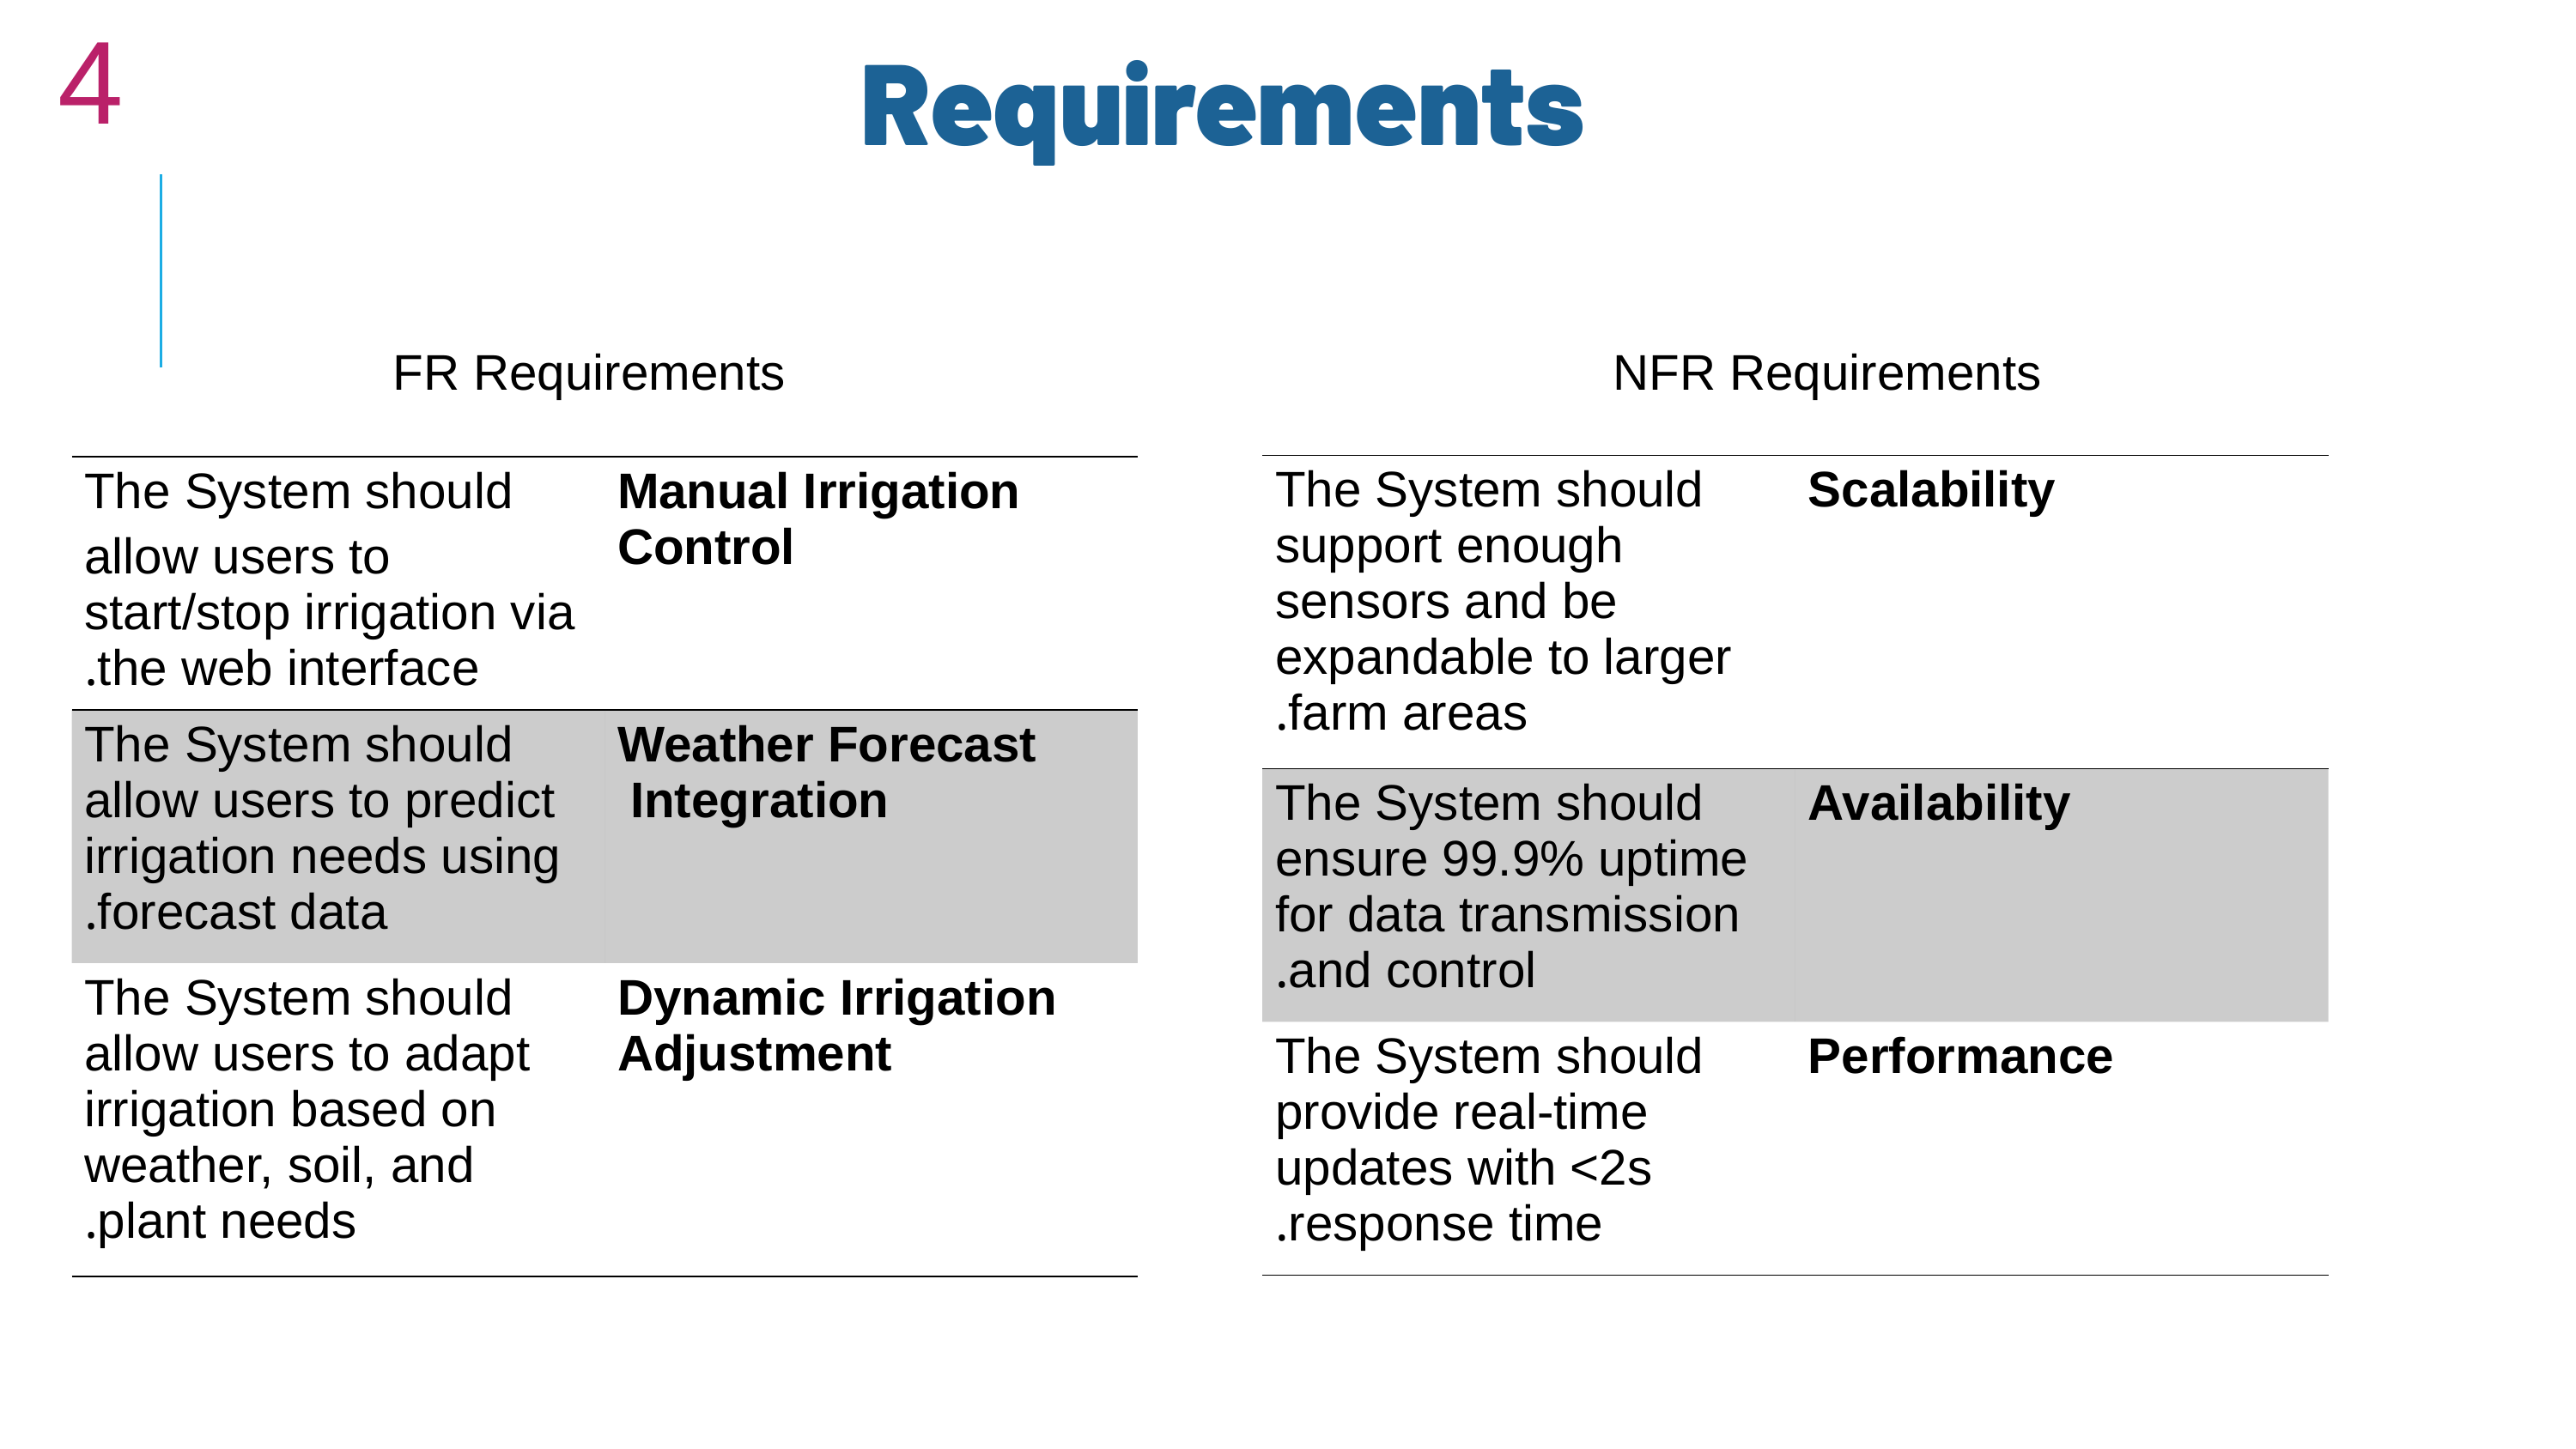

4
Requirements
FR Requirements
NFR Requirements
| The System should support enough sensors and be expandable to larger farm areas. | Scalability |
| --- | --- |
| The System should ensure 99.9% uptime for data transmission and control. | Availability |
| The System should provide real-time updates with <2s response time. | Performance |
| The System should allow users to start/stop irrigation via the web interface. | Manual Irrigation Control |
| --- | --- |
| The System should allow users to predict irrigation needs using forecast data. | Weather Forecast Integration |
| The System should allow users to adapt irrigation based on weather, soil, and plant needs. | Dynamic Irrigation Adjustment |